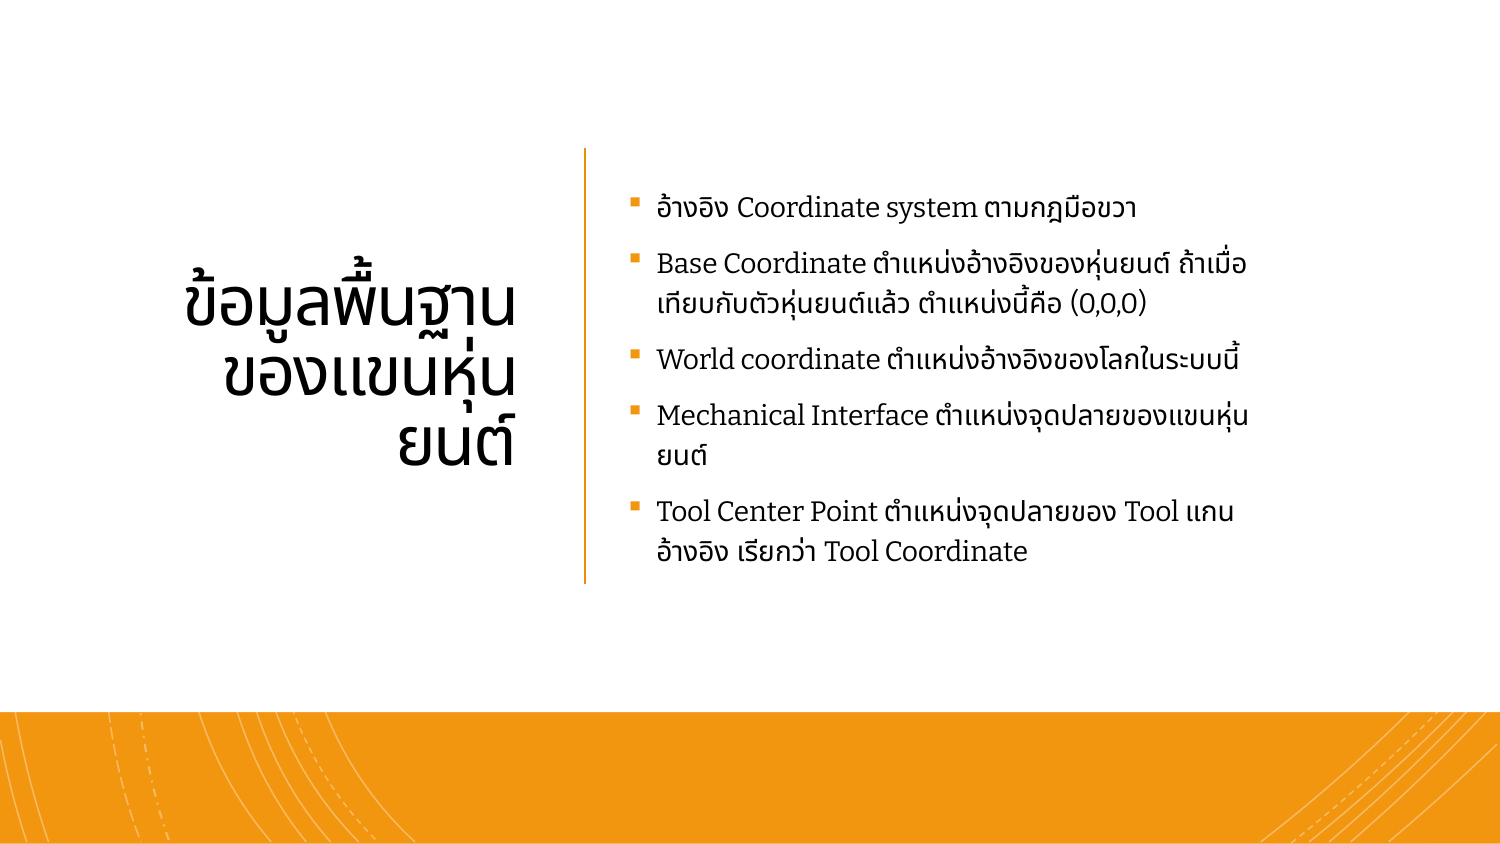

# ข้อมูลพื้นฐานของแขนหุ่นยนต์
อ้างอิง Coordinate system ตามกฎมือขวา
Base Coordinate ตำแหน่งอ้างอิงของหุ่นยนต์ ถ้าเมื่อเทียบกับตัวหุ่นยนต์แล้ว ตำแหน่งนี้คือ (0,0,0)
World coordinate ตำแหน่งอ้างอิงของโลกในระบบนี้
Mechanical Interface ตำแหน่งจุดปลายของแขนหุ่นยนต์
Tool Center Point ตำแหน่งจุดปลายของ Tool แกนอ้างอิง เรียกว่า Tool Coordinate